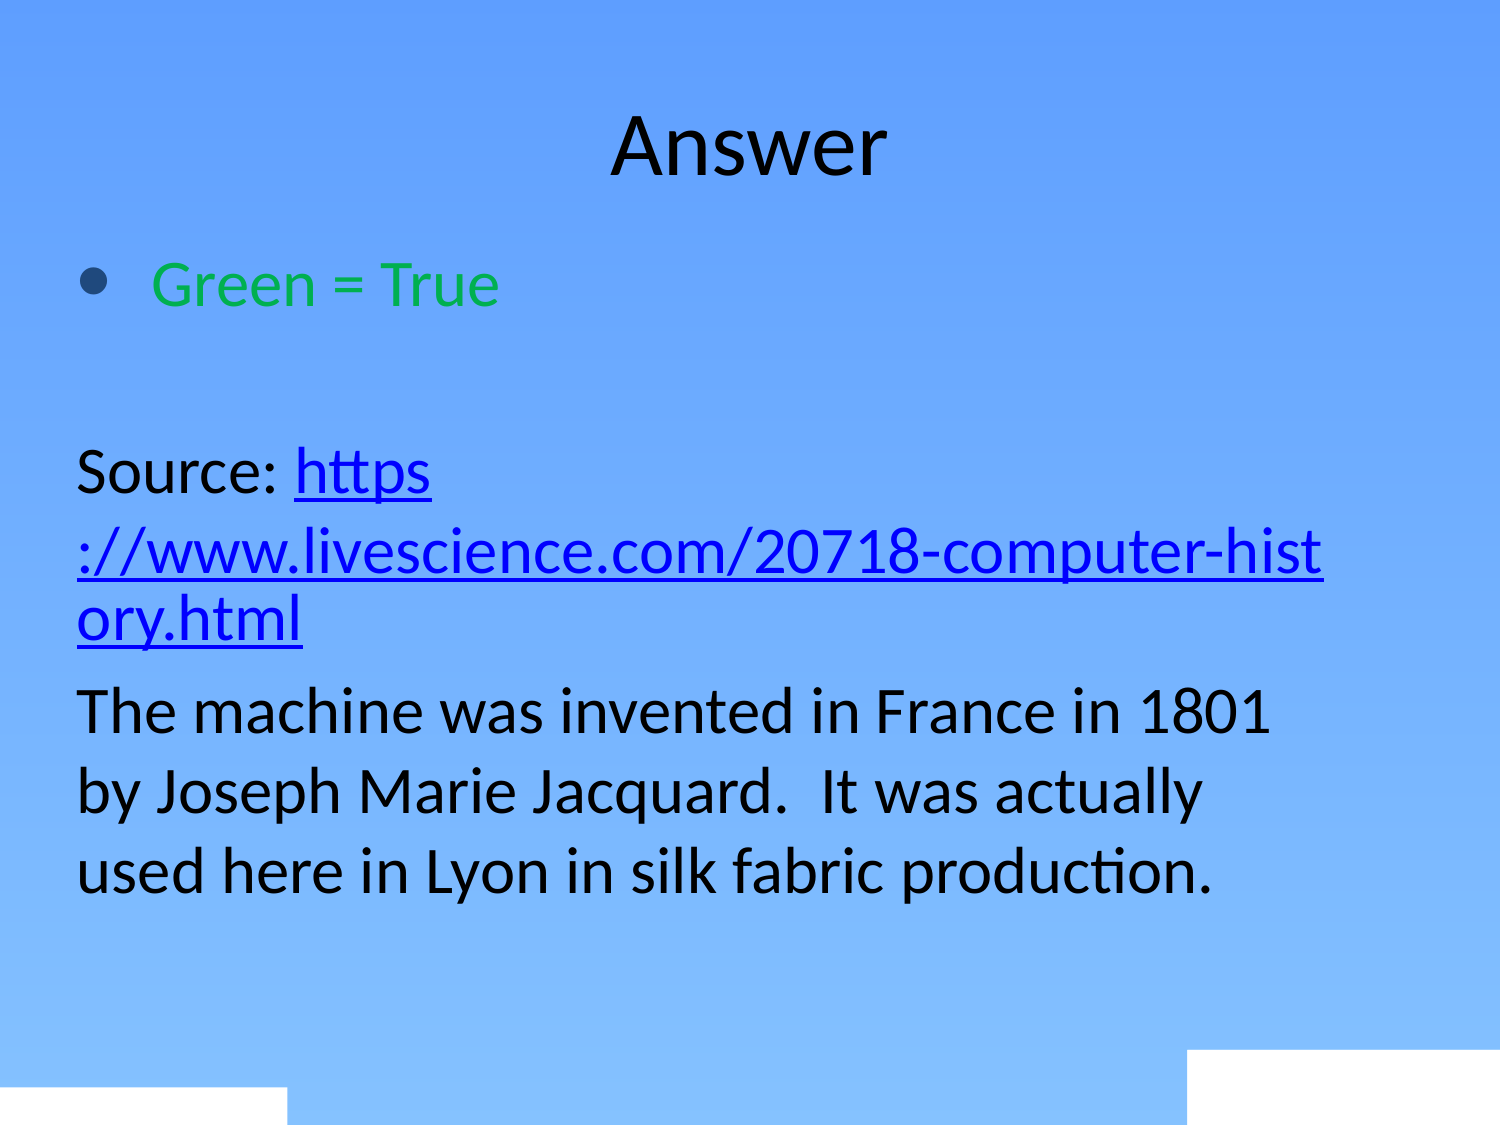

# Answer
Green = True

Source: https://www.livescience.com/20718-computer-history.html
The machine was invented in France in 1801 by Joseph Marie Jacquard.  It was actually used here in Lyon in silk fabric production.